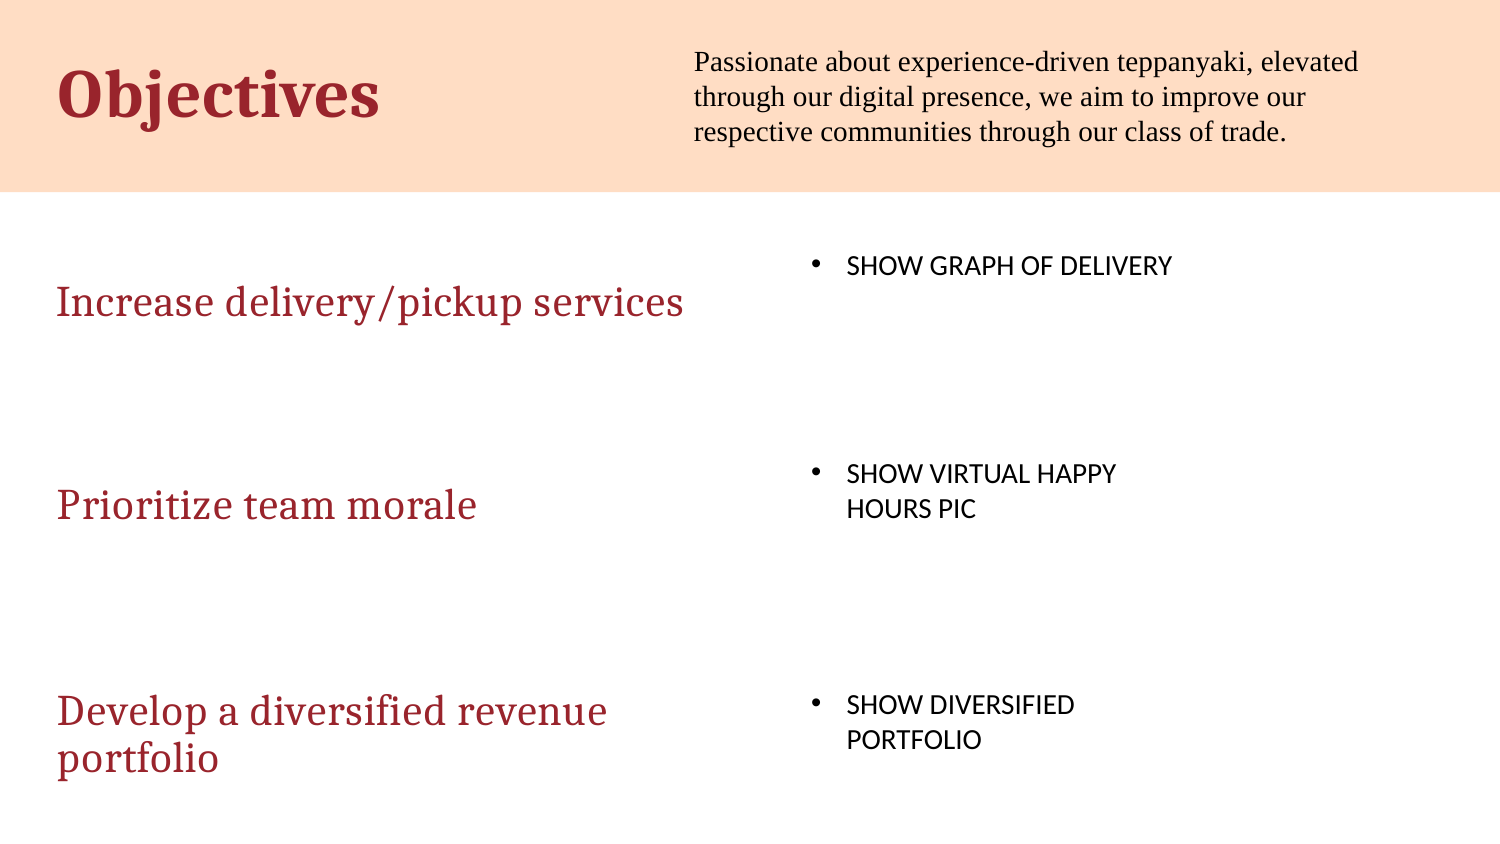

# Objectives
Passionate about experience-driven teppanyaki, elevated through our digital presence, we aim to improve our respective communities through our class of trade.
SHOW GRAPH OF DELIVERY
Increase delivery/pickup services
Prioritize team morale
SHOW VIRTUAL HAPPY HOURS PIC
Develop a diversified revenue portfolio
SHOW DIVERSIFIED PORTFOLIO